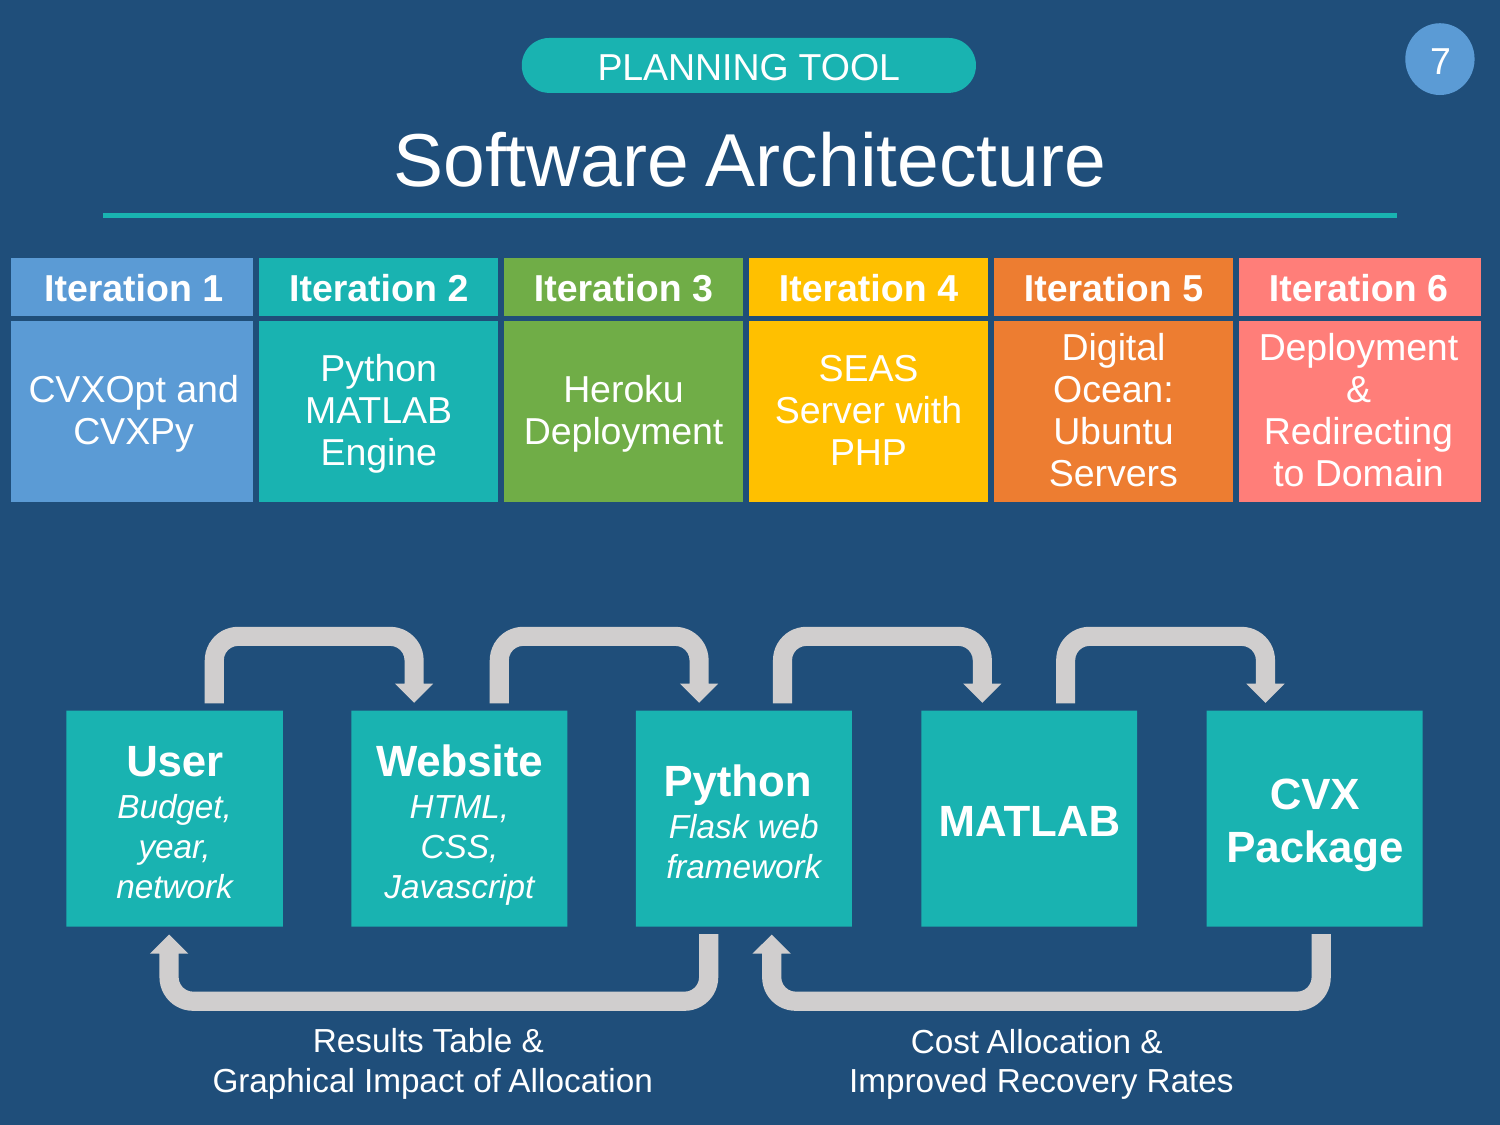

7
PLANNING TOOL
# Software Architecture
| Iteration 1 | Iteration 2 | Iteration 3 | Iteration 4 | Iteration 5 | Iteration 6 |
| --- | --- | --- | --- | --- | --- |
| CVXOpt and CVXPy | Python MATLAB Engine | Heroku Deployment | SEAS Server with PHP | Digital Ocean: Ubuntu Servers | Deployment & Redirecting to Domain |

User
Budget, year, network
Website
HTML, CSS, Javascript
Python
Flask web framework
MATLAB
CVX Package

Results Table &
Graphical Impact of Allocation
Cost Allocation &
Improved Recovery Rates